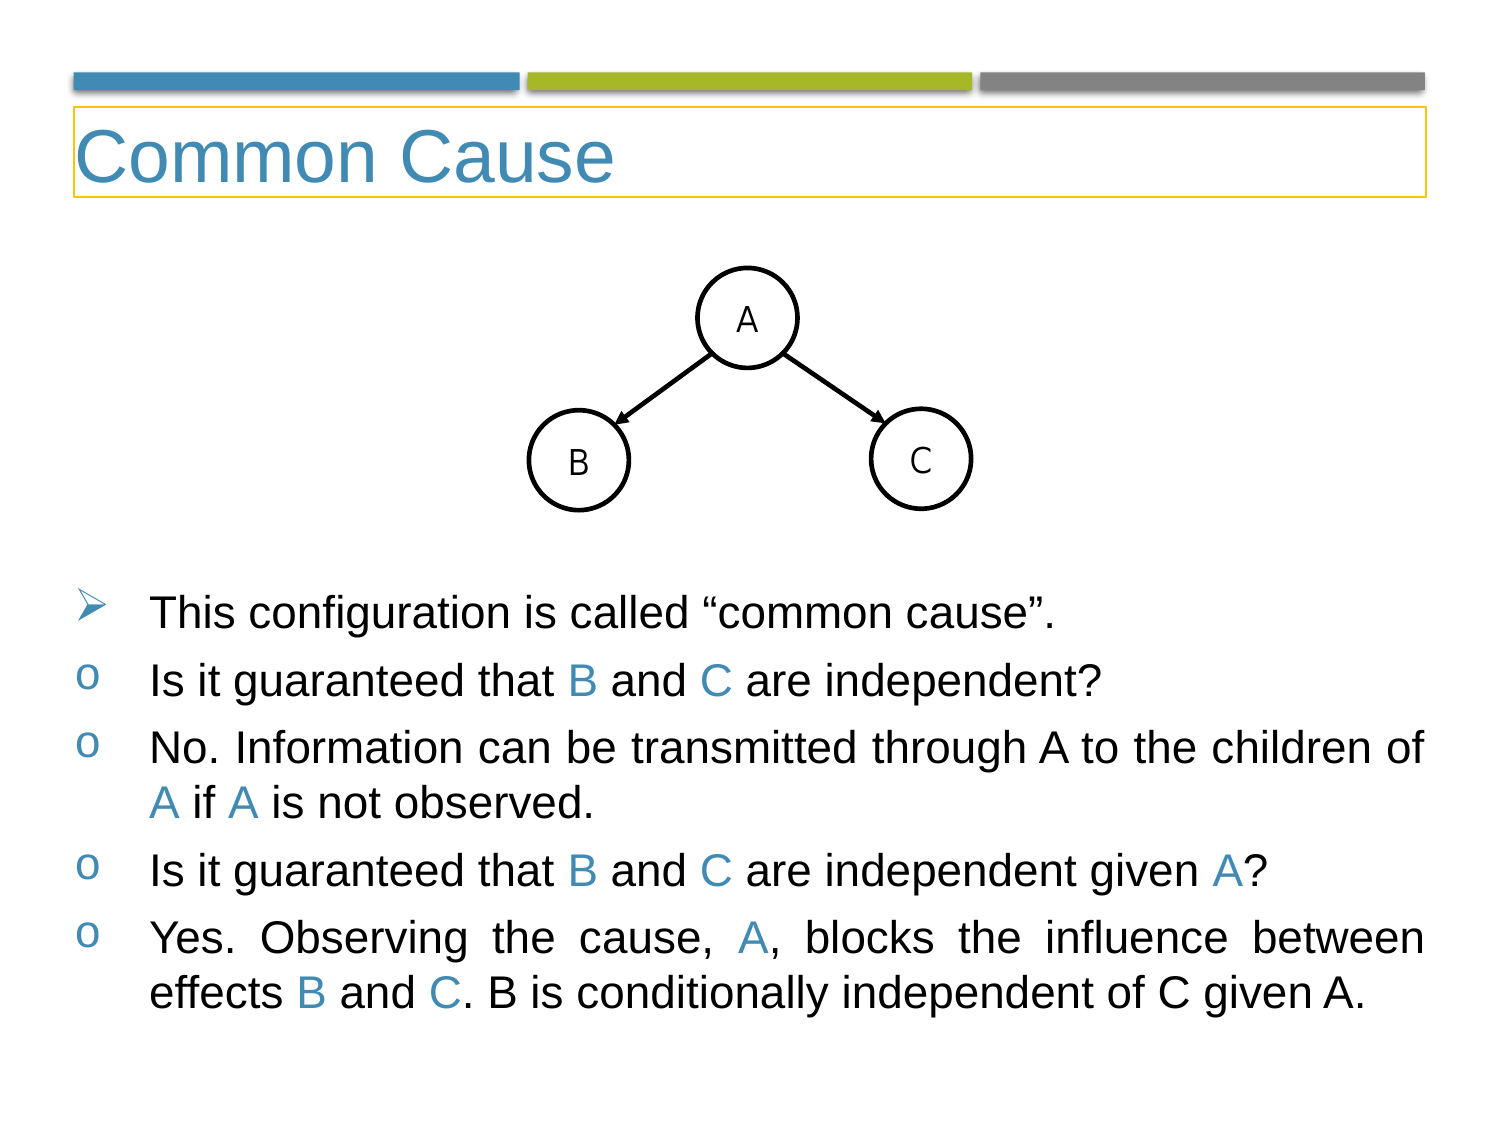

Common Cause
A
C
B
This configuration is called “common cause”.
Is it guaranteed that B and C are independent?
No. Information can be transmitted through A to the children of A if A is not observed.
Is it guaranteed that B and C are independent given A?
Yes. Observing the cause, A, blocks the influence between effects B and C. B is conditionally independent of C given A.